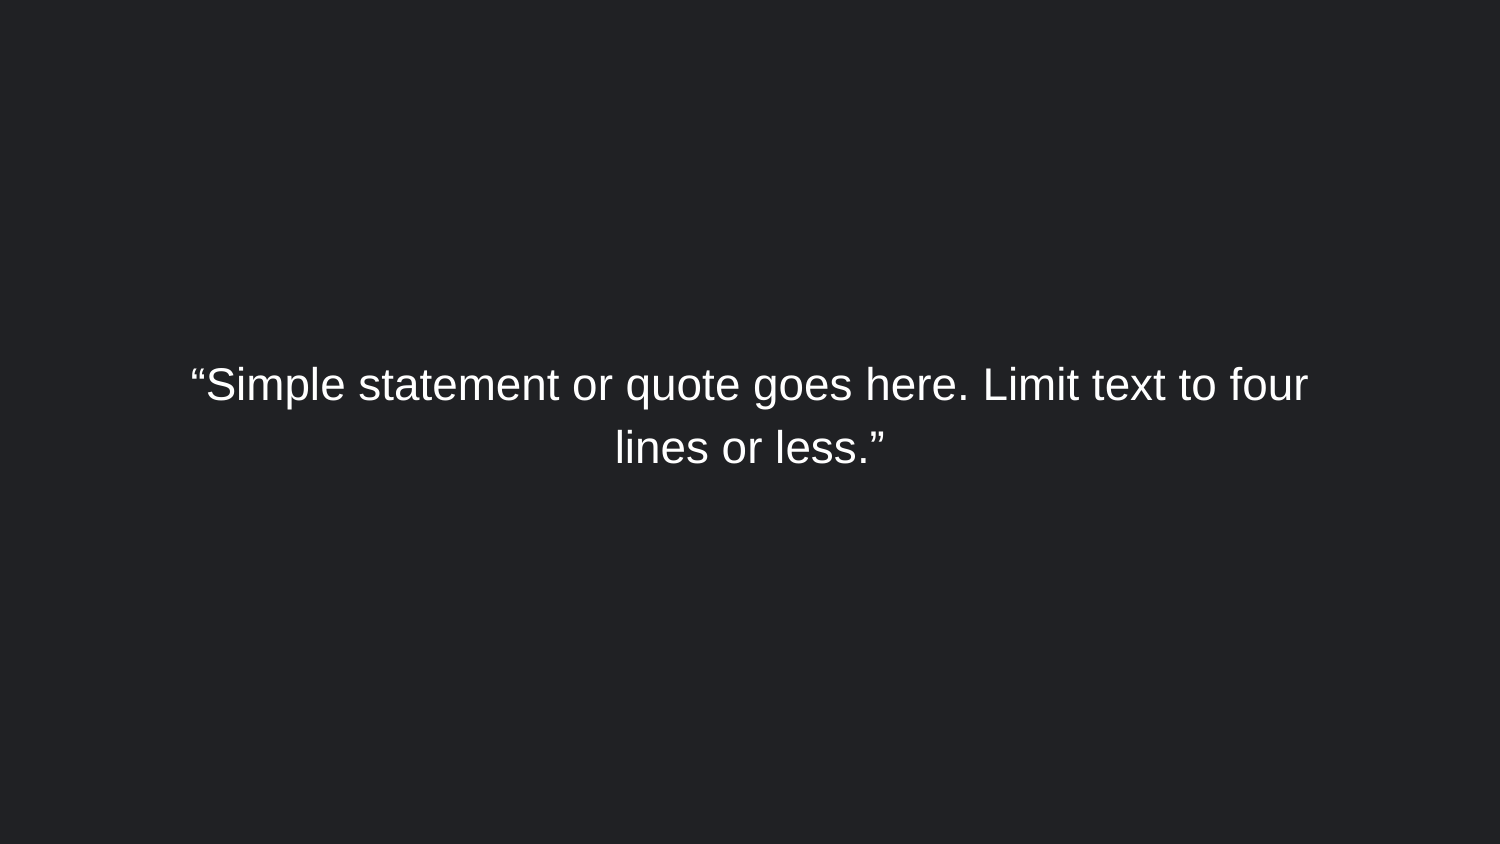

# “Simple statement or quote goes here. Limit text to four lines or less.”